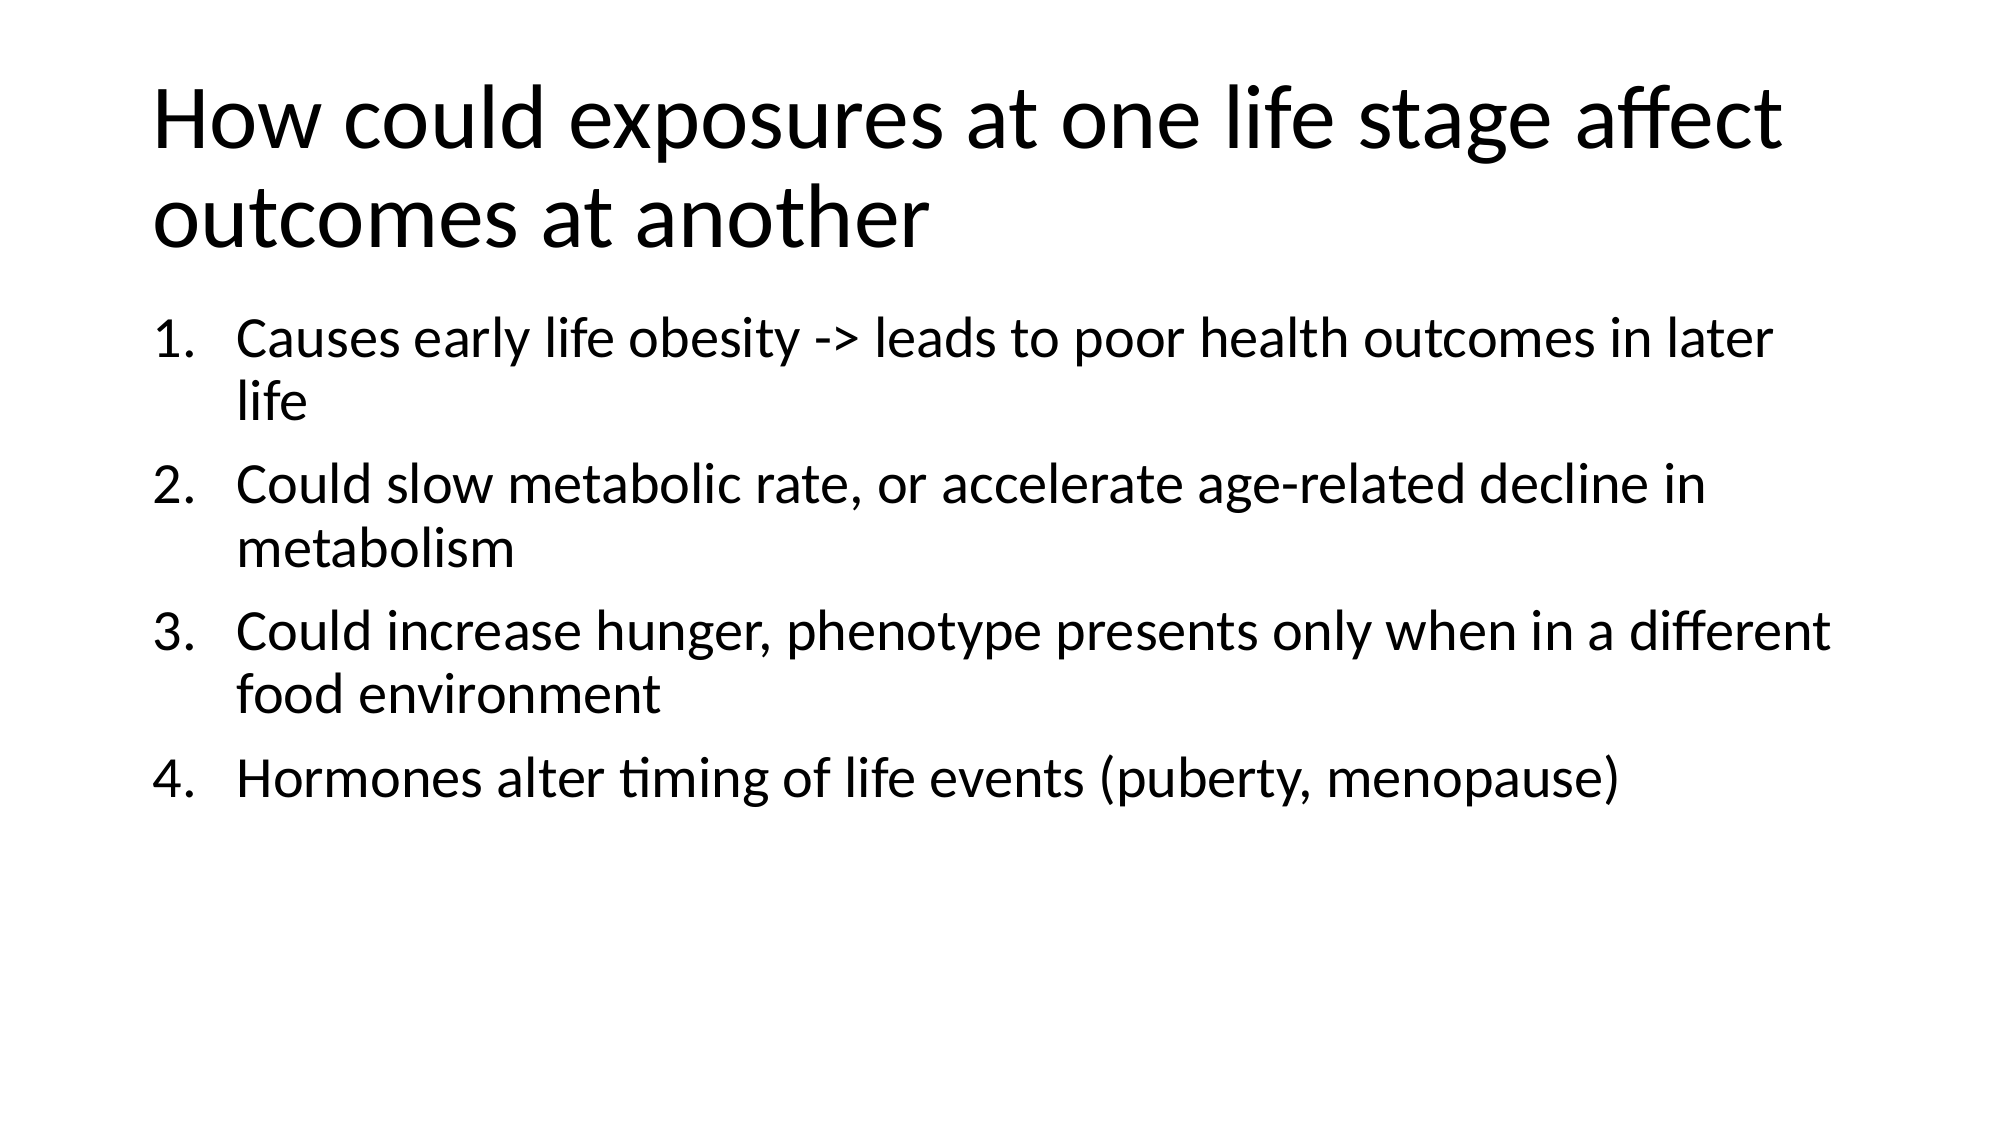

# How could exposures at one life stage affect outcomes at another
Causes early life obesity -> leads to poor health outcomes in later life
Could slow metabolic rate, or accelerate age-related decline in metabolism
Could increase hunger, phenotype presents only when in a different food environment
Hormones alter timing of life events (puberty, menopause)